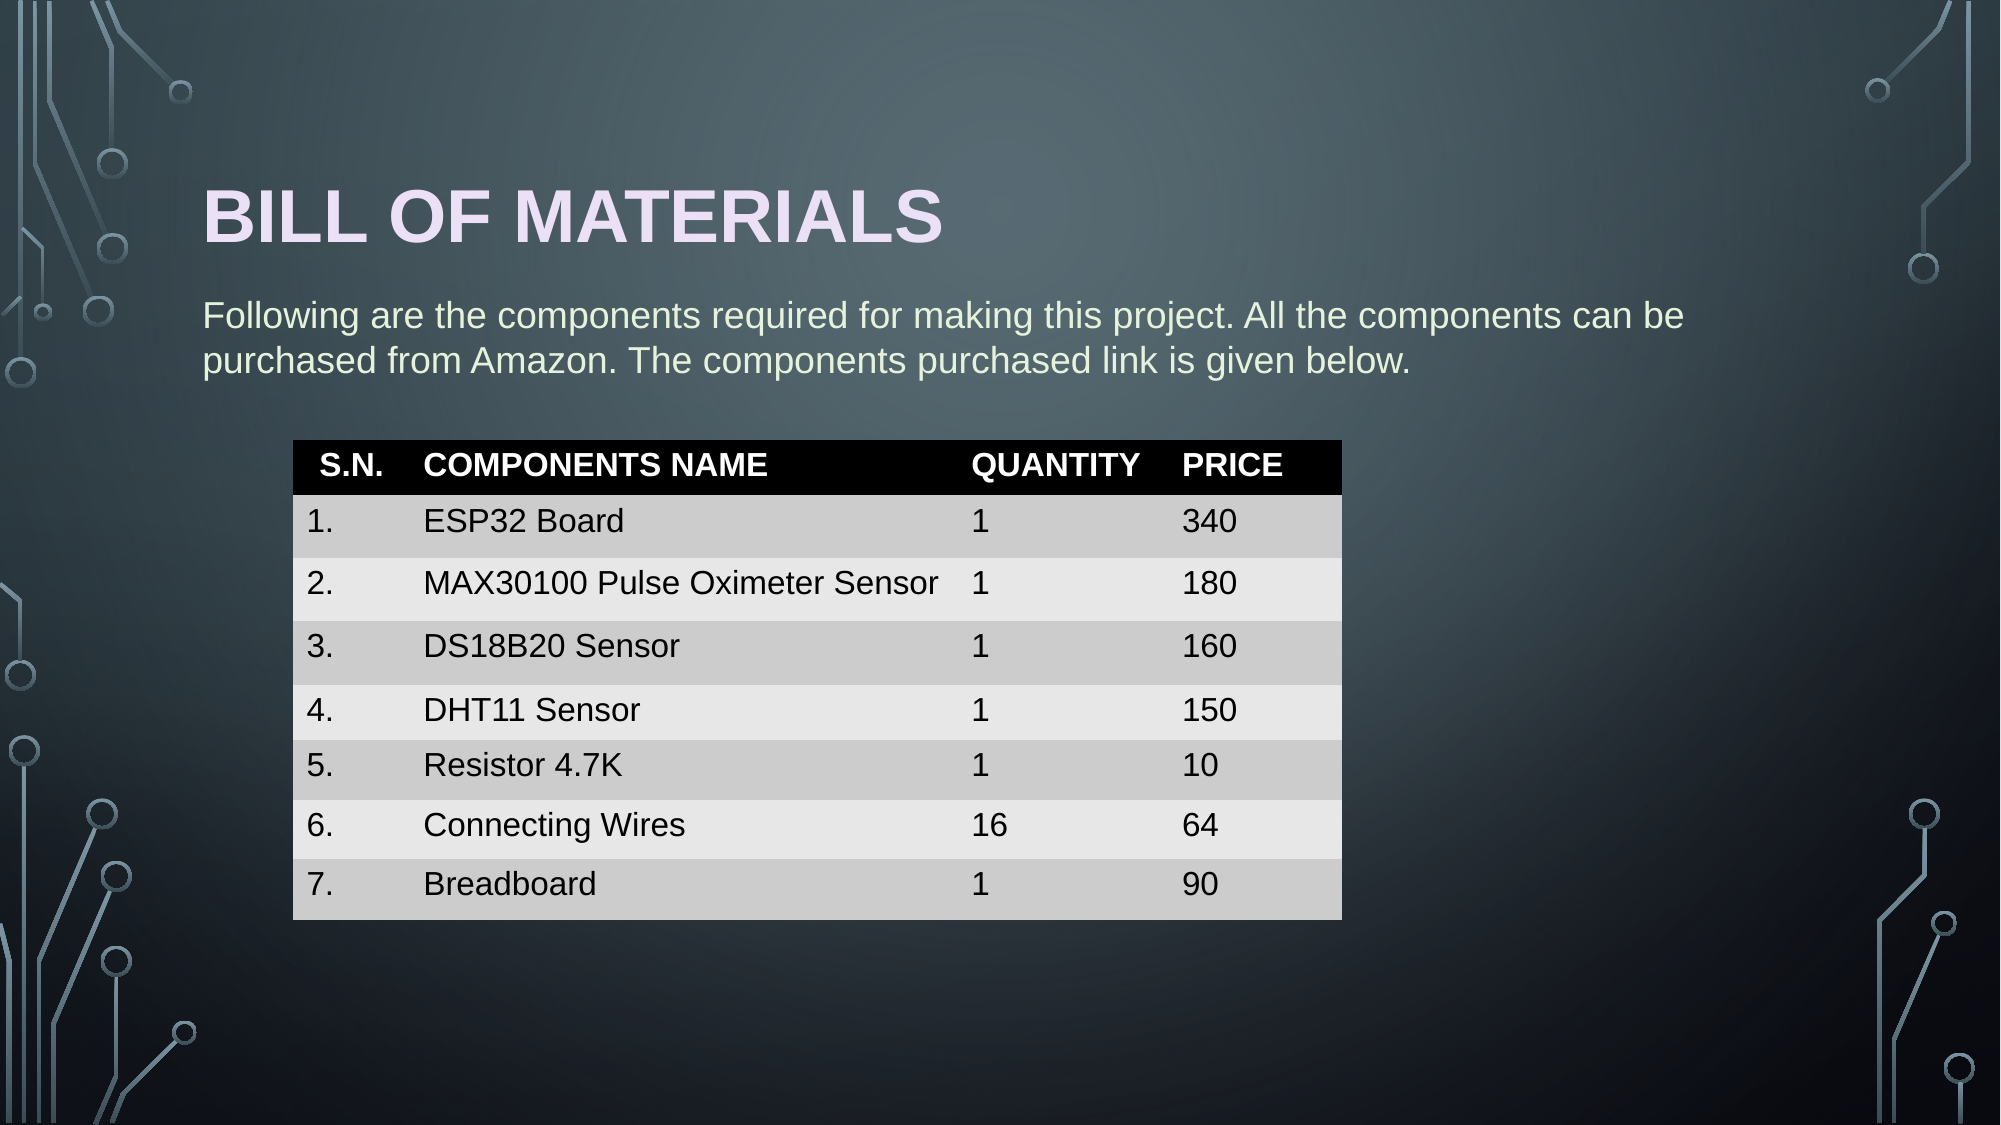

# BILL OF MATERIALS
Following are the components required for making this project. All the components can be purchased from Amazon. The components purchased link is given below.
| S.N. | COMPONENTS NAME | QUANTITY | PRICE |
| --- | --- | --- | --- |
| 1. | ESP32 Board | 1 | 340 |
| 2. | MAX30100 Pulse Oximeter Sensor | 1 | 180 |
| 3. | DS18B20 Sensor | 1 | 160 |
| 4. | DHT11 Sensor | 1 | 150 |
| 5. | Resistor 4.7K | 1 | 10 |
| 6. | Connecting Wires | 16 | 64 |
| 7. | Breadboard | 1 | 90 |